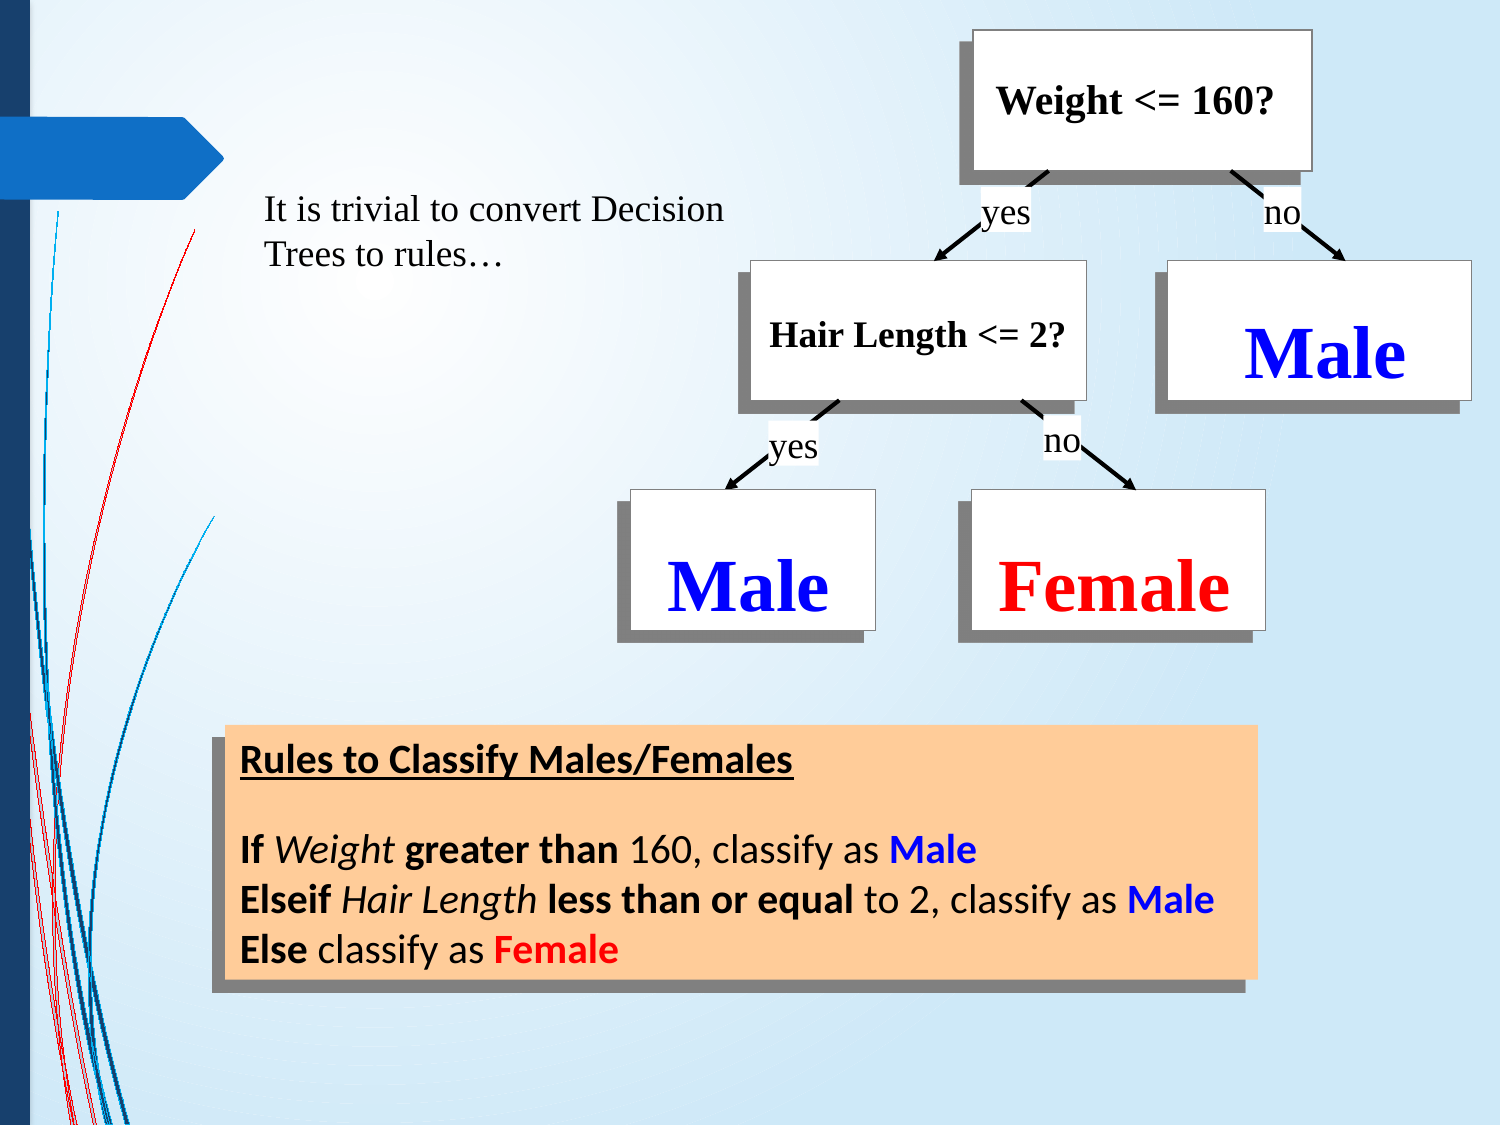

Weight <= 160?

It is trivial to convert Decision Trees to rules…
yes
no

Hair Length <= 2?
Male

no
yes

Male
Female
Rules to Classify Males/Females

If Weight greater than 160, classify as Male
Elseif Hair Length less than or equal to 2, classify as Male
Else classify as Female